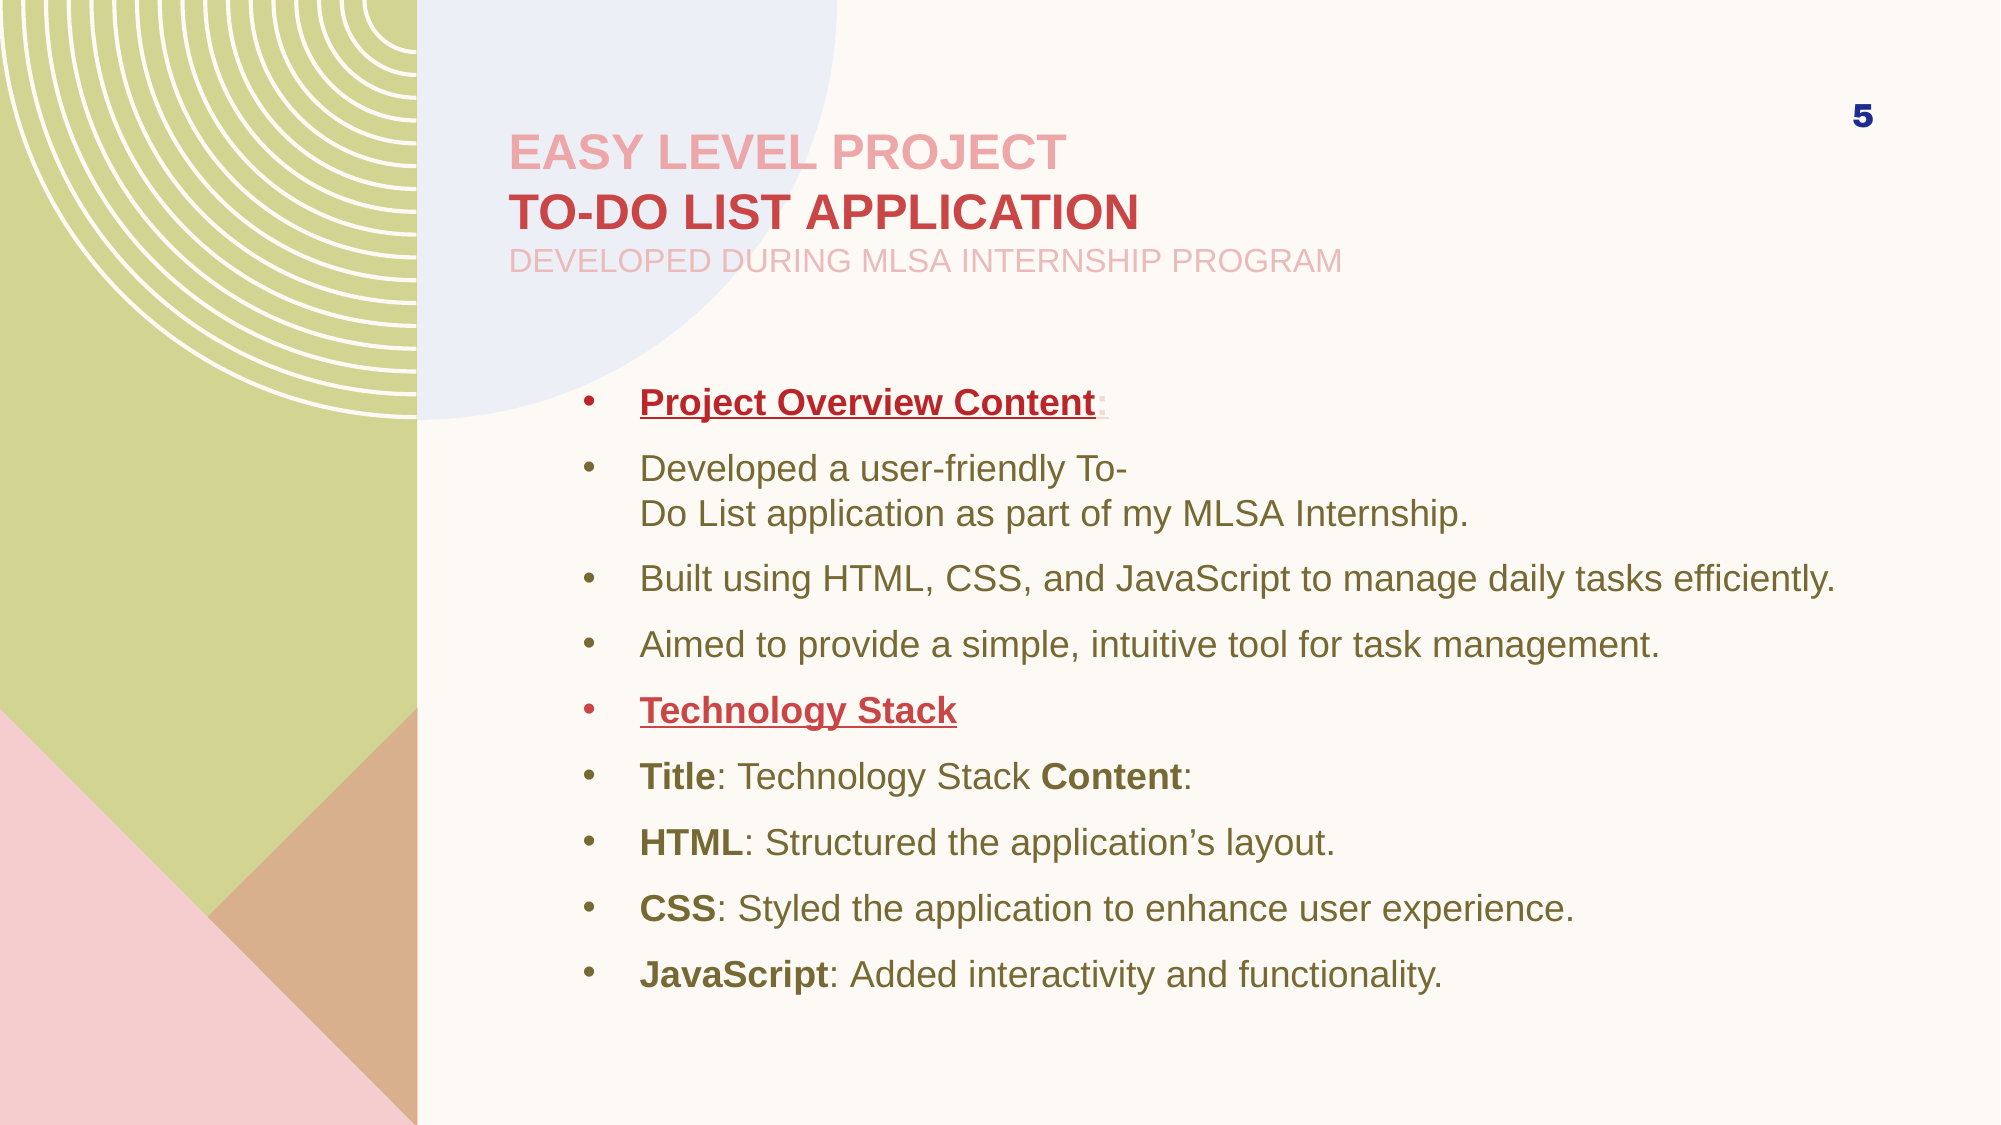

5
# Easy level project To-Do List Application  Developed during MLSA Internship Program
Project Overview Content:
Developed a user-friendly To-Do List application as part of my MLSA Internship.
Built using HTML, CSS, and JavaScript to manage daily tasks efficiently.
Aimed to provide a simple, intuitive tool for task management.
Technology Stack
Title: Technology Stack Content:
HTML: Structured the application’s layout.
CSS: Styled the application to enhance user experience.
JavaScript: Added interactivity and functionality.